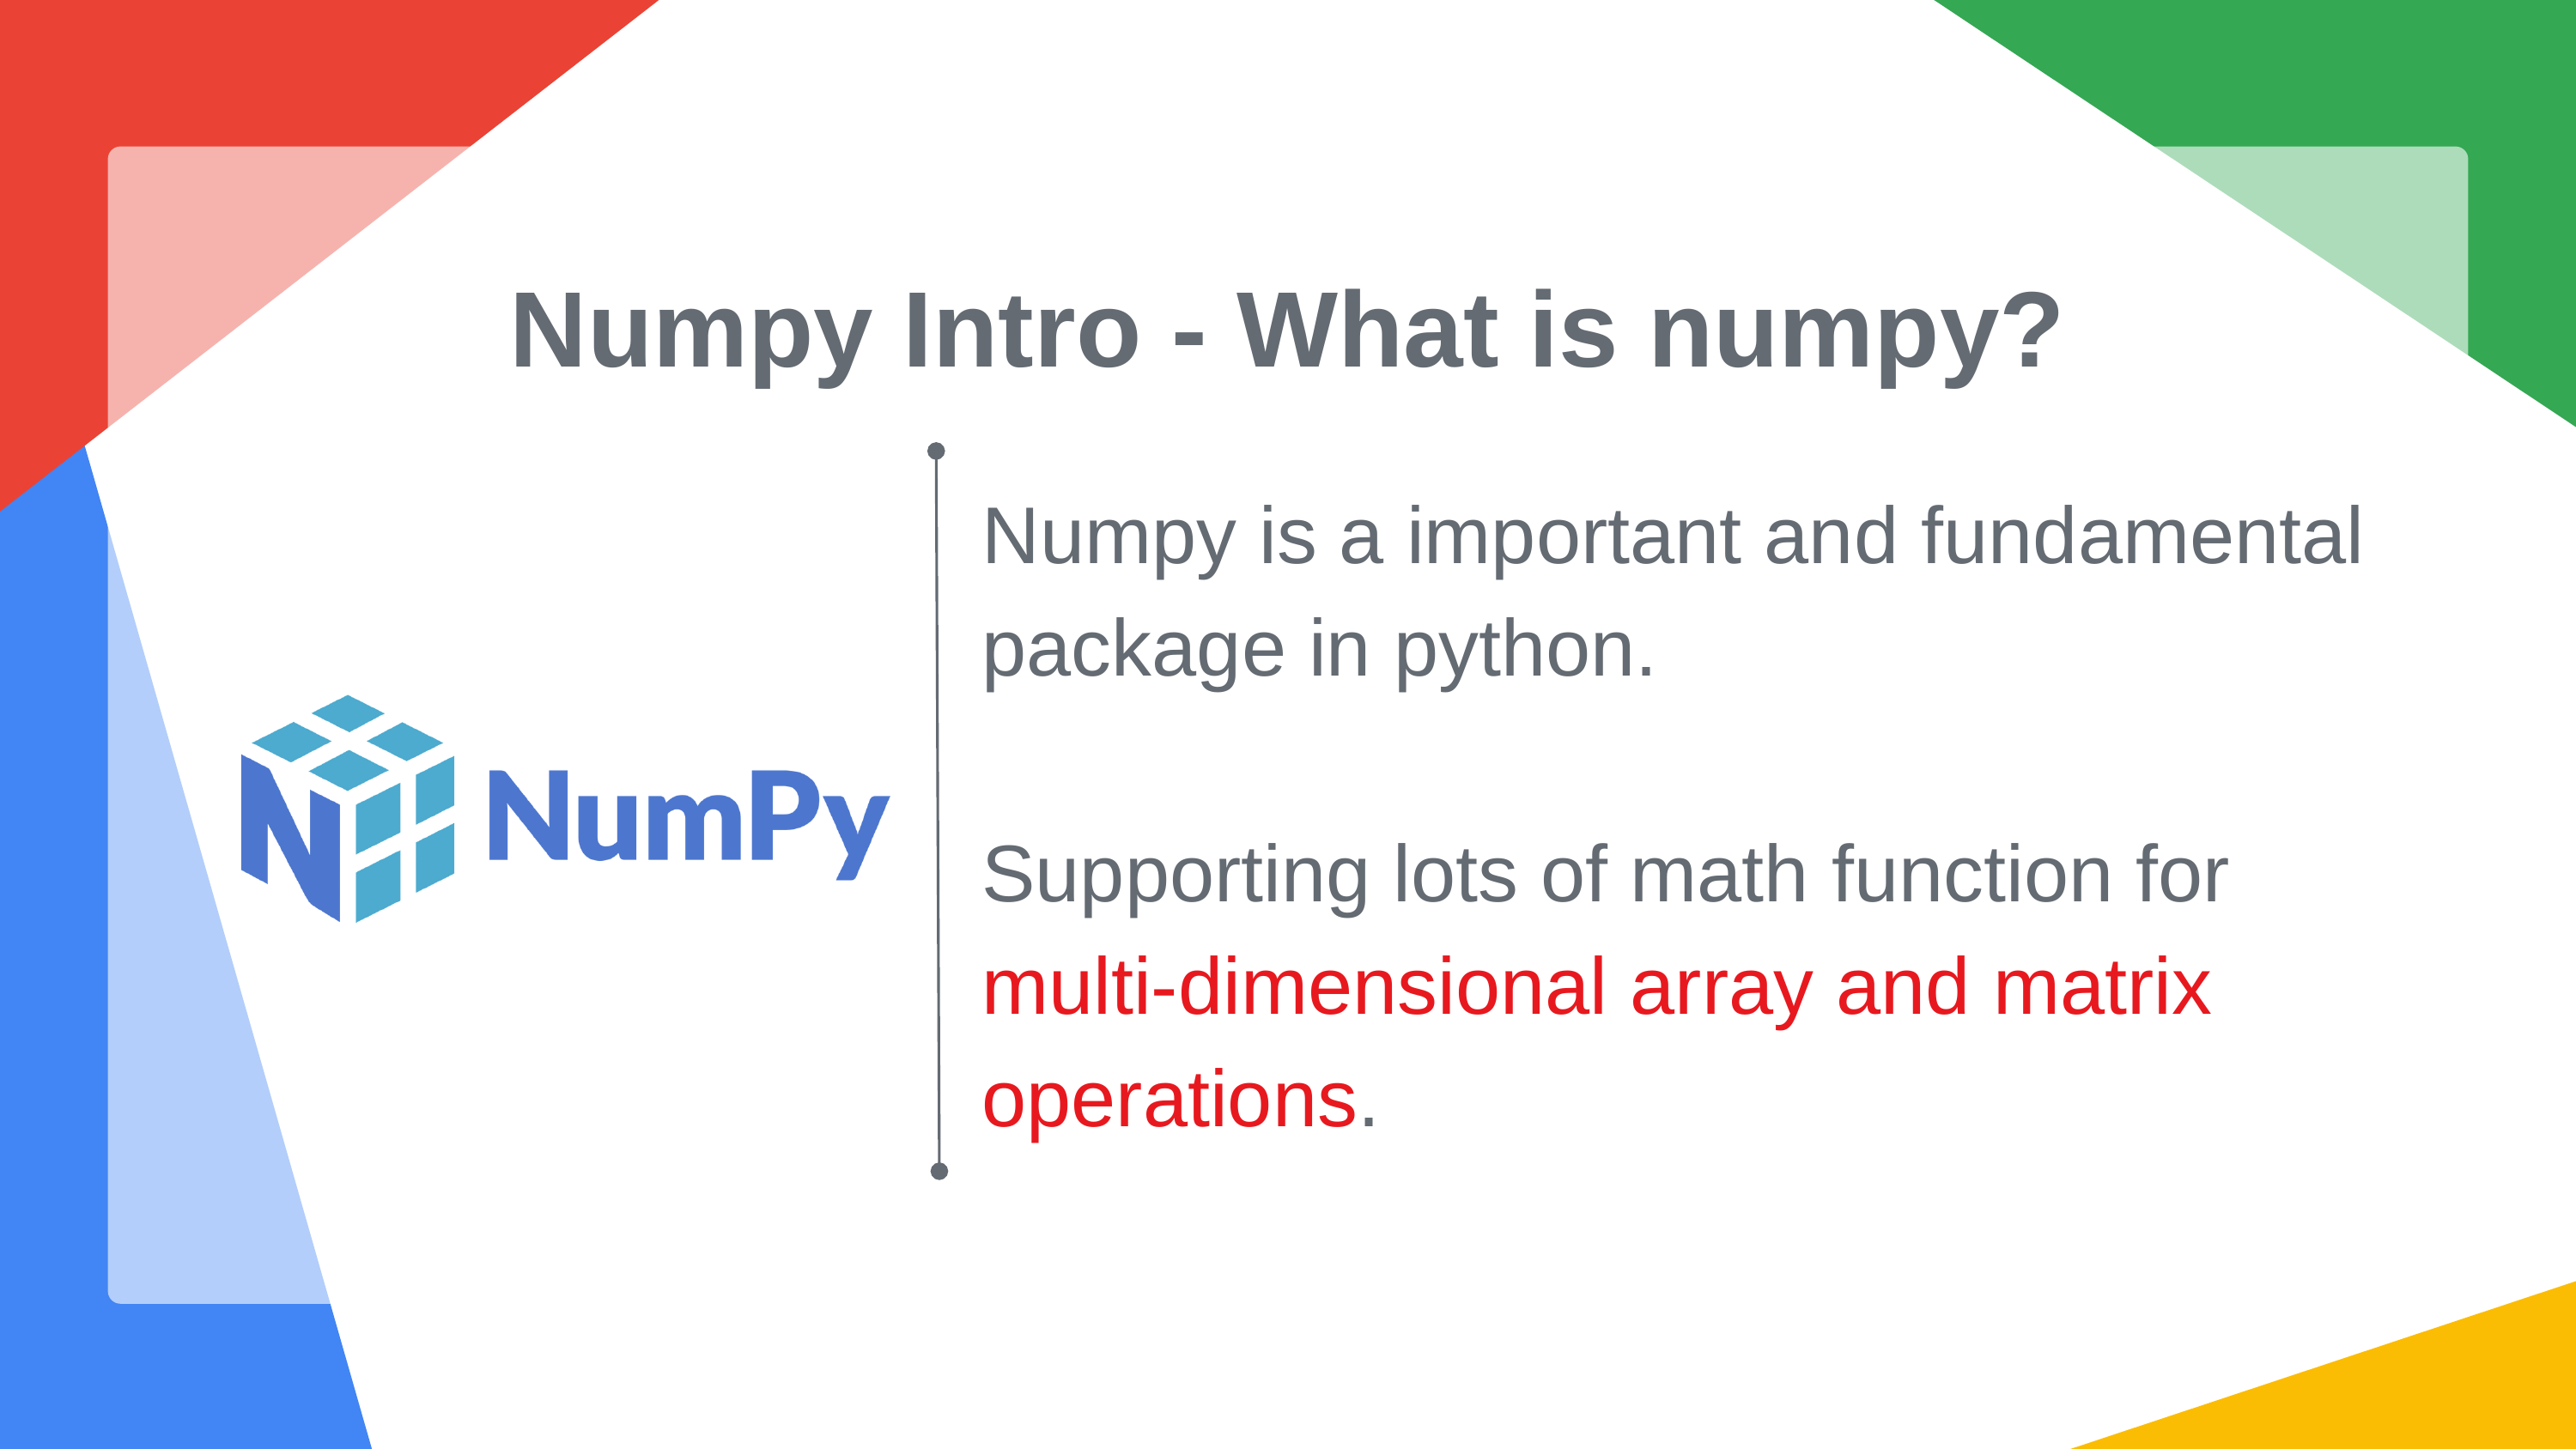

Numpy Intro - What is numpy?

Numpy is a important and fundamental package in python.

Supporting lots of math function for multi-dimensional array and matrix operations.